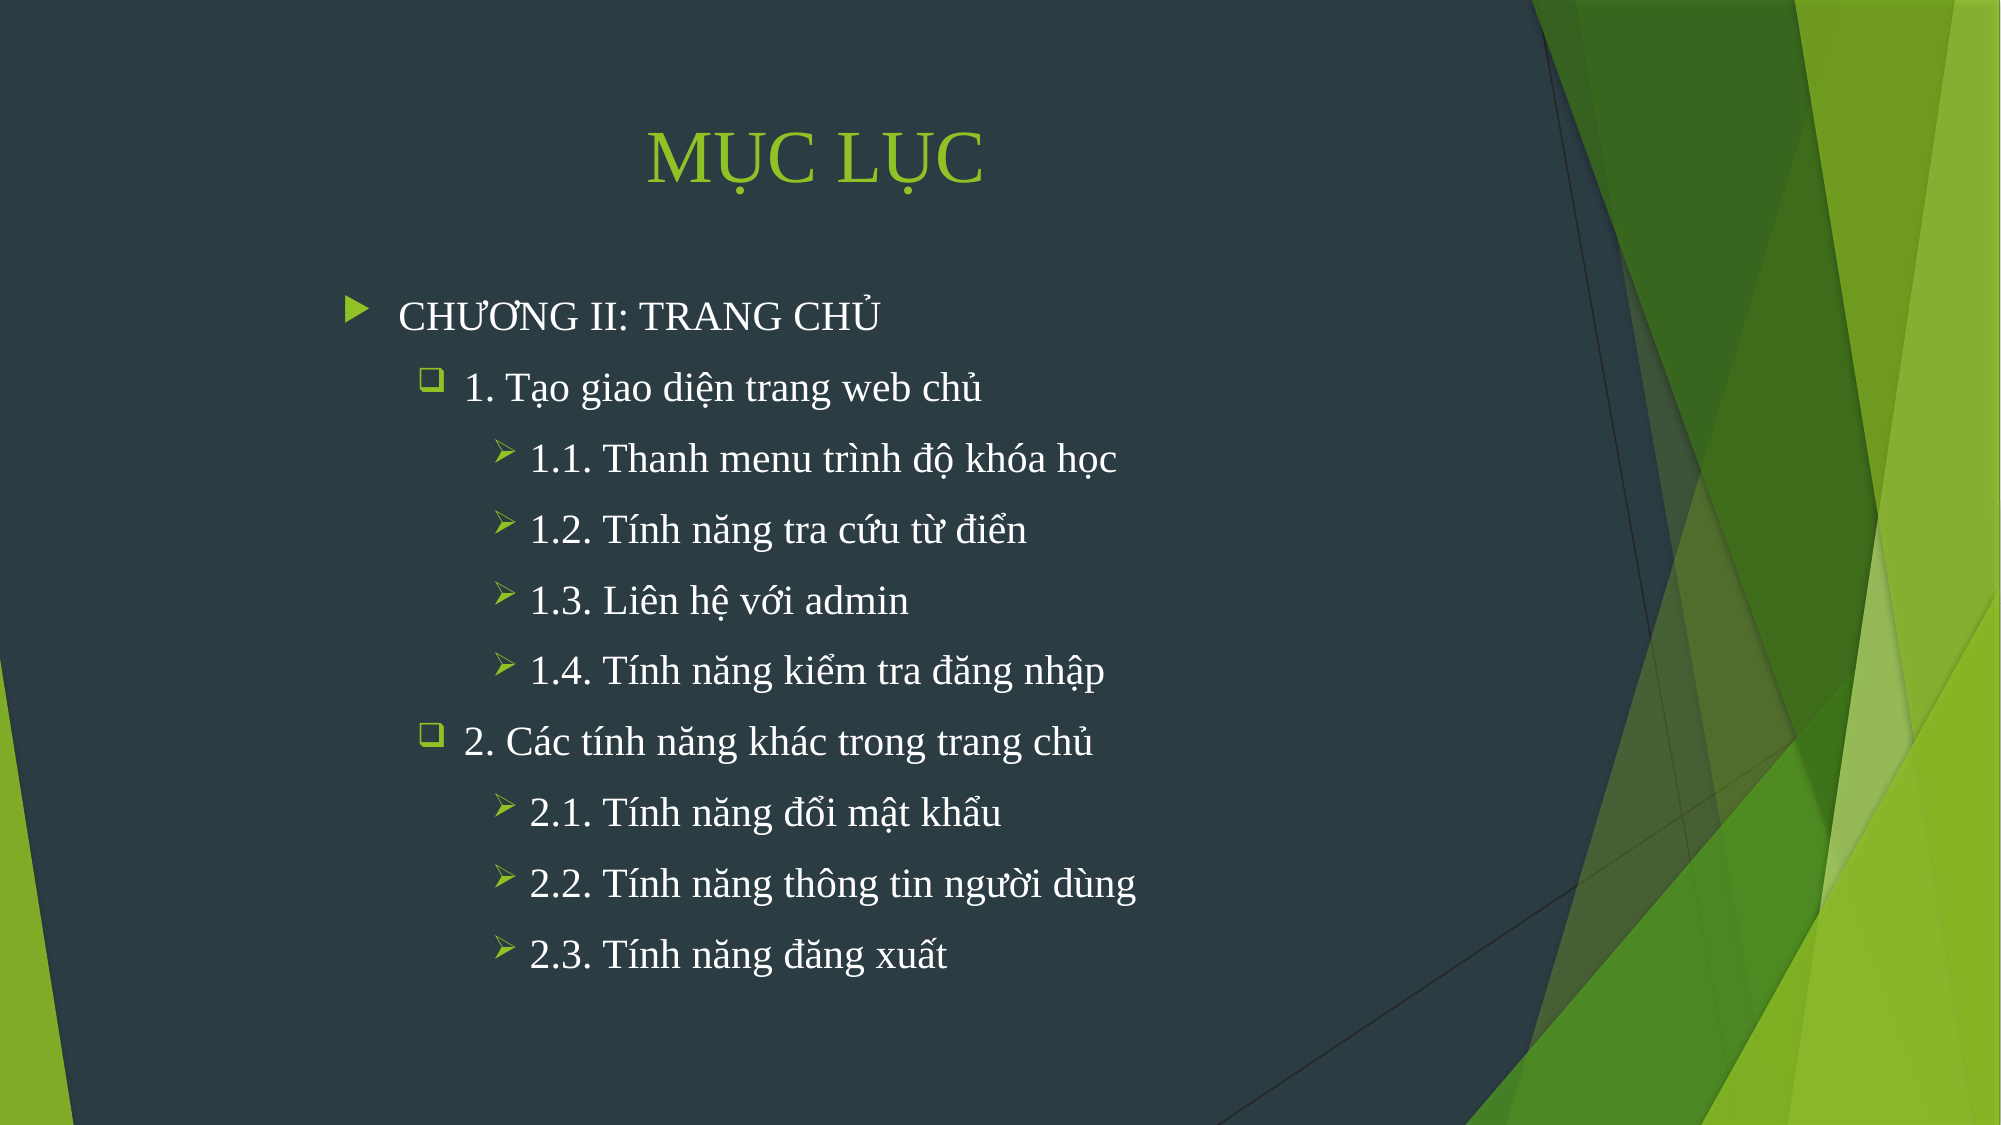

# MỤC LỤC
CHƯƠNG II: TRANG CHỦ
1. Tạo giao diện trang web chủ
1.1. Thanh menu trình độ khóa học
1.2. Tính năng tra cứu từ điển
1.3. Liên hệ với admin
1.4. Tính năng kiểm tra đăng nhập
2. Các tính năng khác trong trang chủ
2.1. Tính năng đổi mật khẩu
2.2. Tính năng thông tin người dùng
2.3. Tính năng đăng xuất